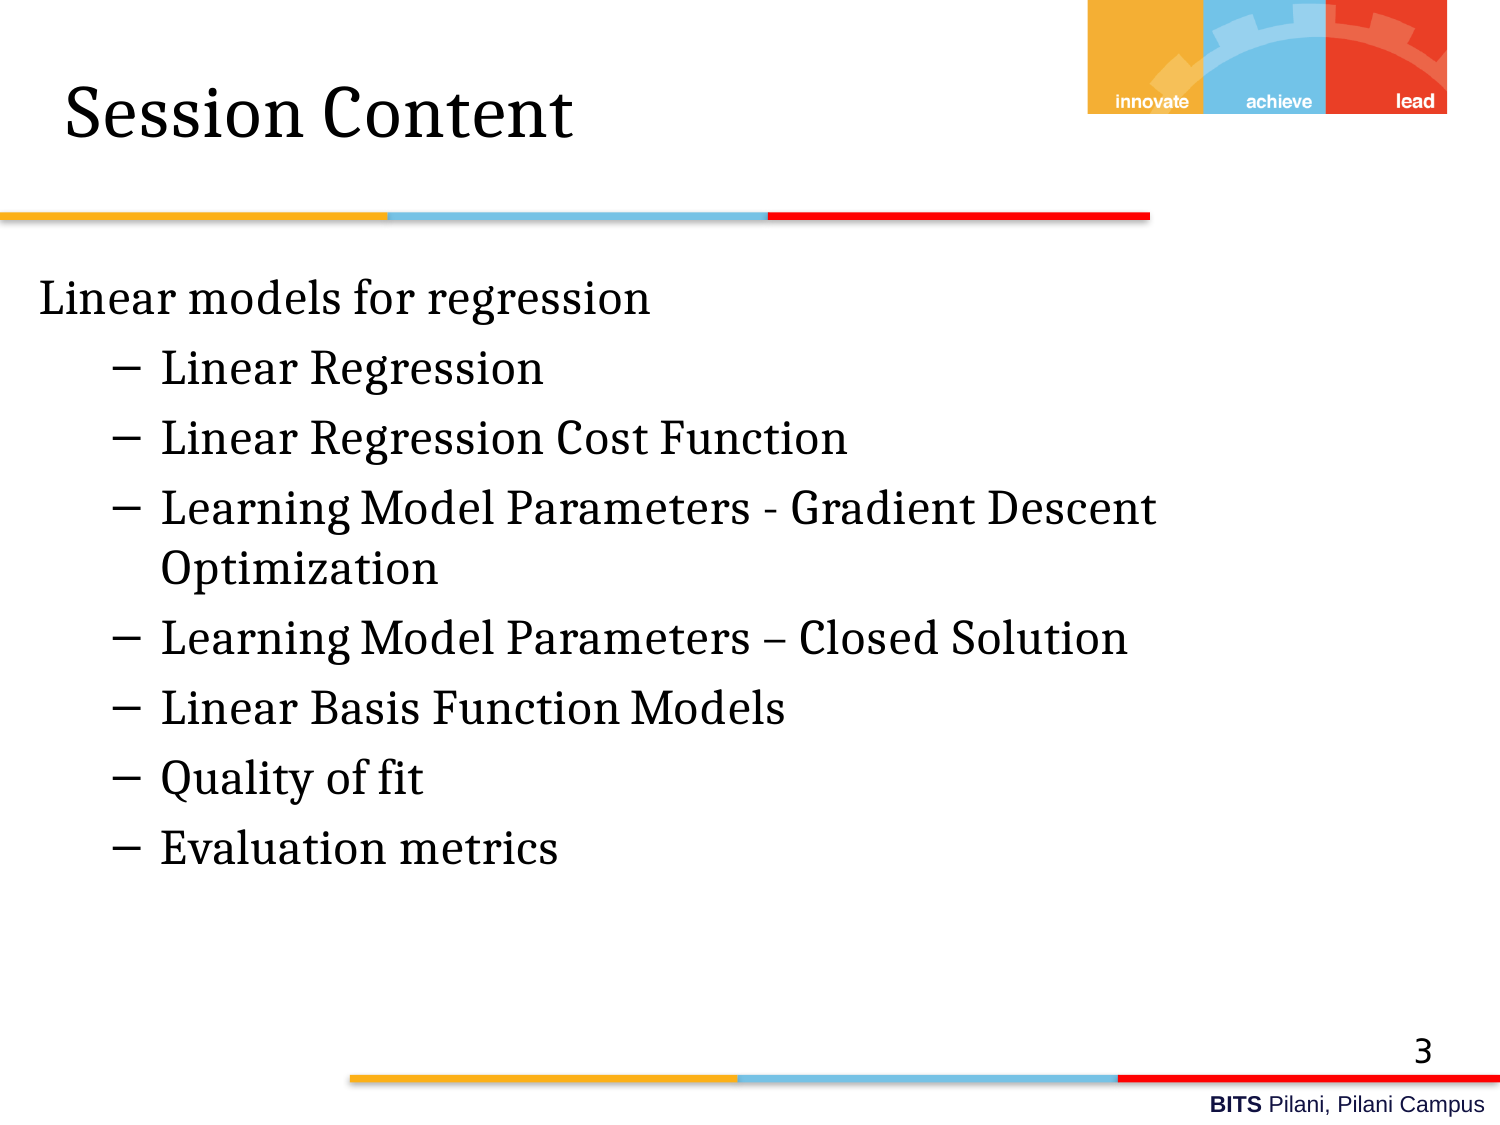

# Session Content
Linear models for regression
Linear Regression
Linear Regression Cost Function
Learning Model Parameters - Gradient Descent Optimization
Learning Model Parameters – Closed Solution
Linear Basis Function Models
Quality of fit
Evaluation metrics

3